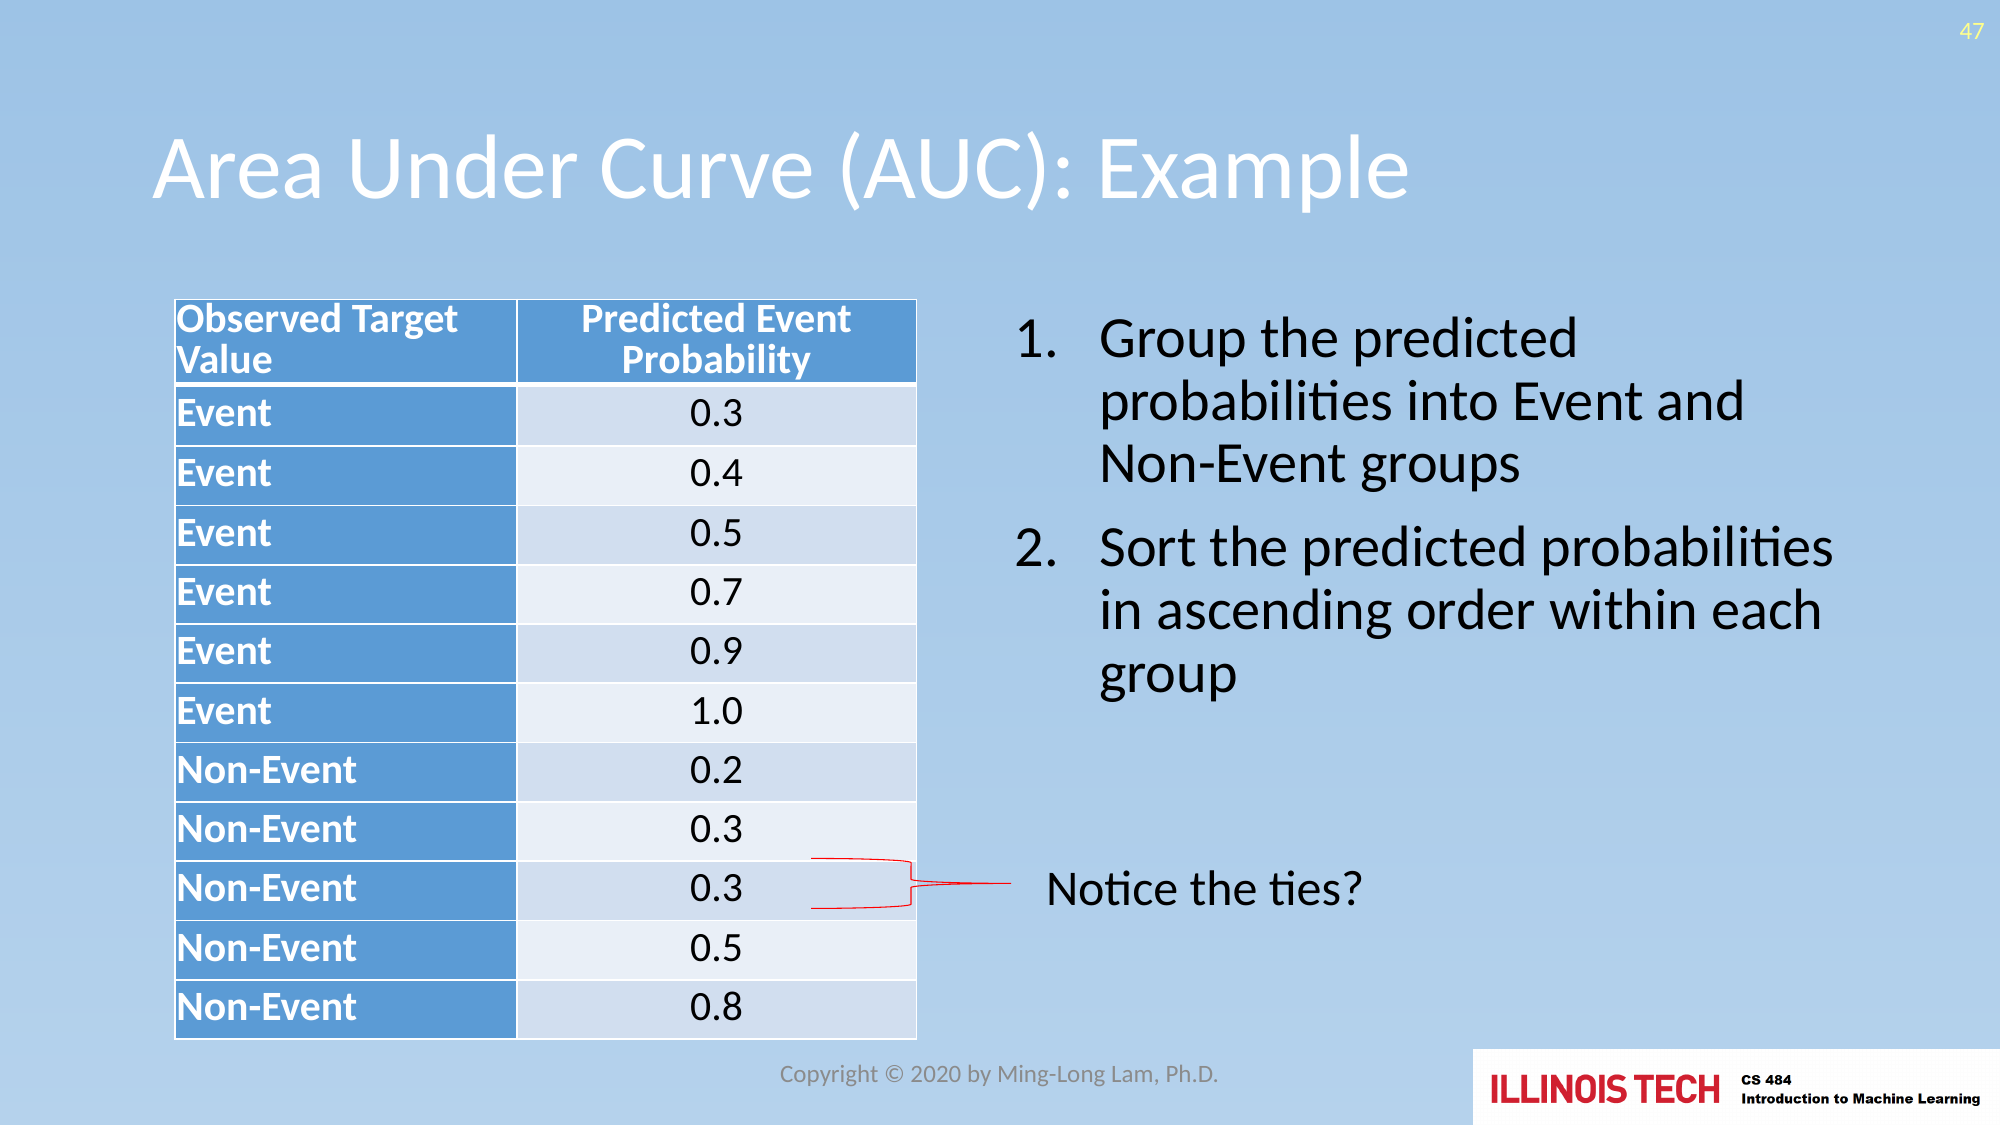

47
# Area Under Curve (AUC): Example
| Observed Target Value | Predicted Event Probability |
| --- | --- |
| Event | 0.3 |
| Event | 0.4 |
| Event | 0.5 |
| Event | 0.7 |
| Event | 0.9 |
| Event | 1.0 |
| Non-Event | 0.2 |
| Non-Event | 0.3 |
| Non-Event | 0.3 |
| Non-Event | 0.5 |
| Non-Event | 0.8 |
Group the predicted probabilities into Event and Non-Event groups
Sort the predicted probabilities in ascending order within each group
Notice the ties?

Copyright © 2020 by Ming-Long Lam, Ph.D.